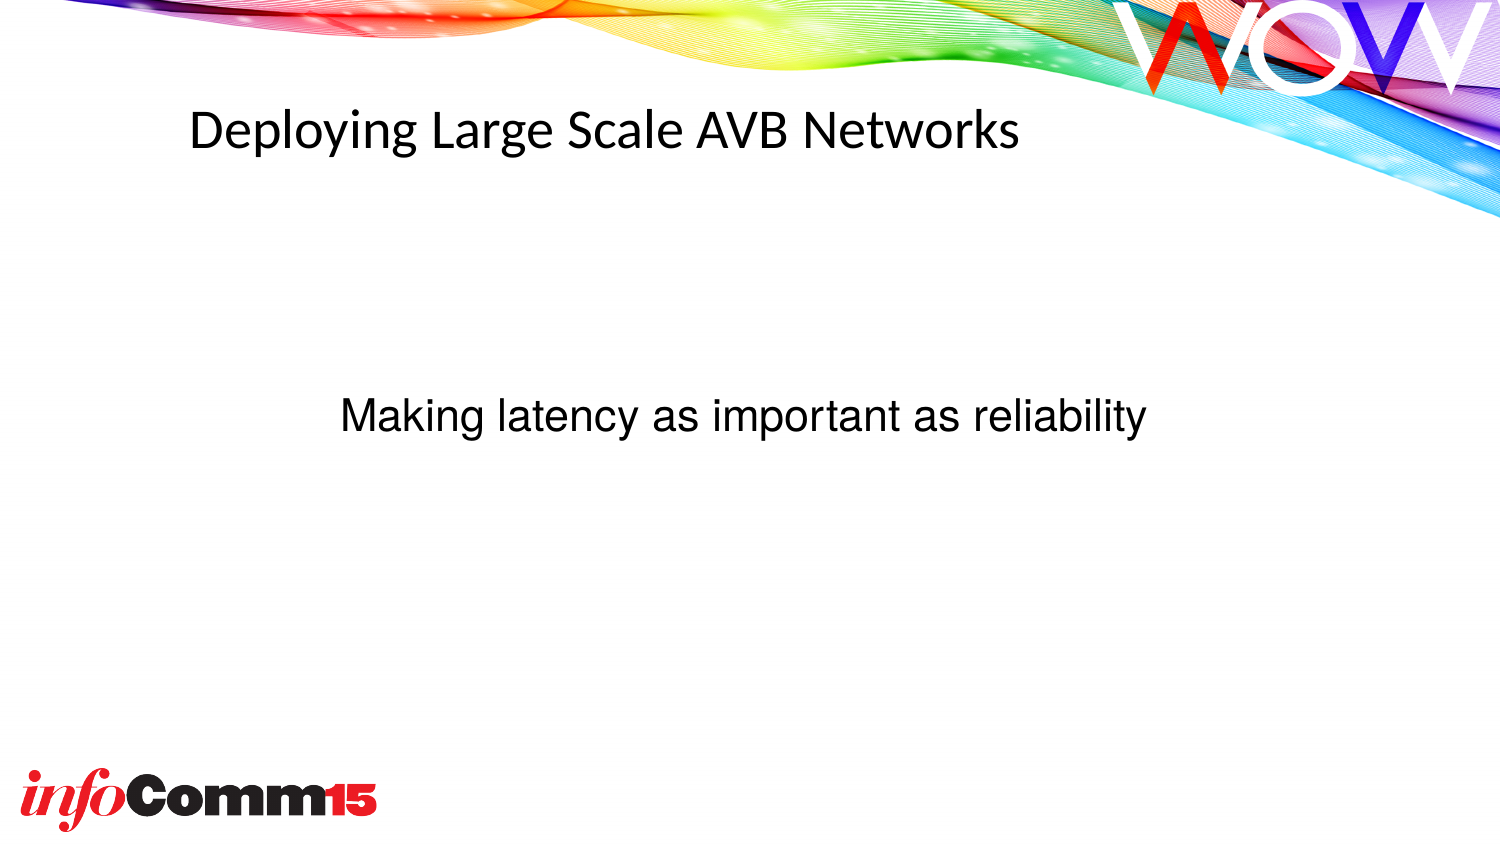

# Deploying Large Scale AVB Networks
Making latency as important as reliability